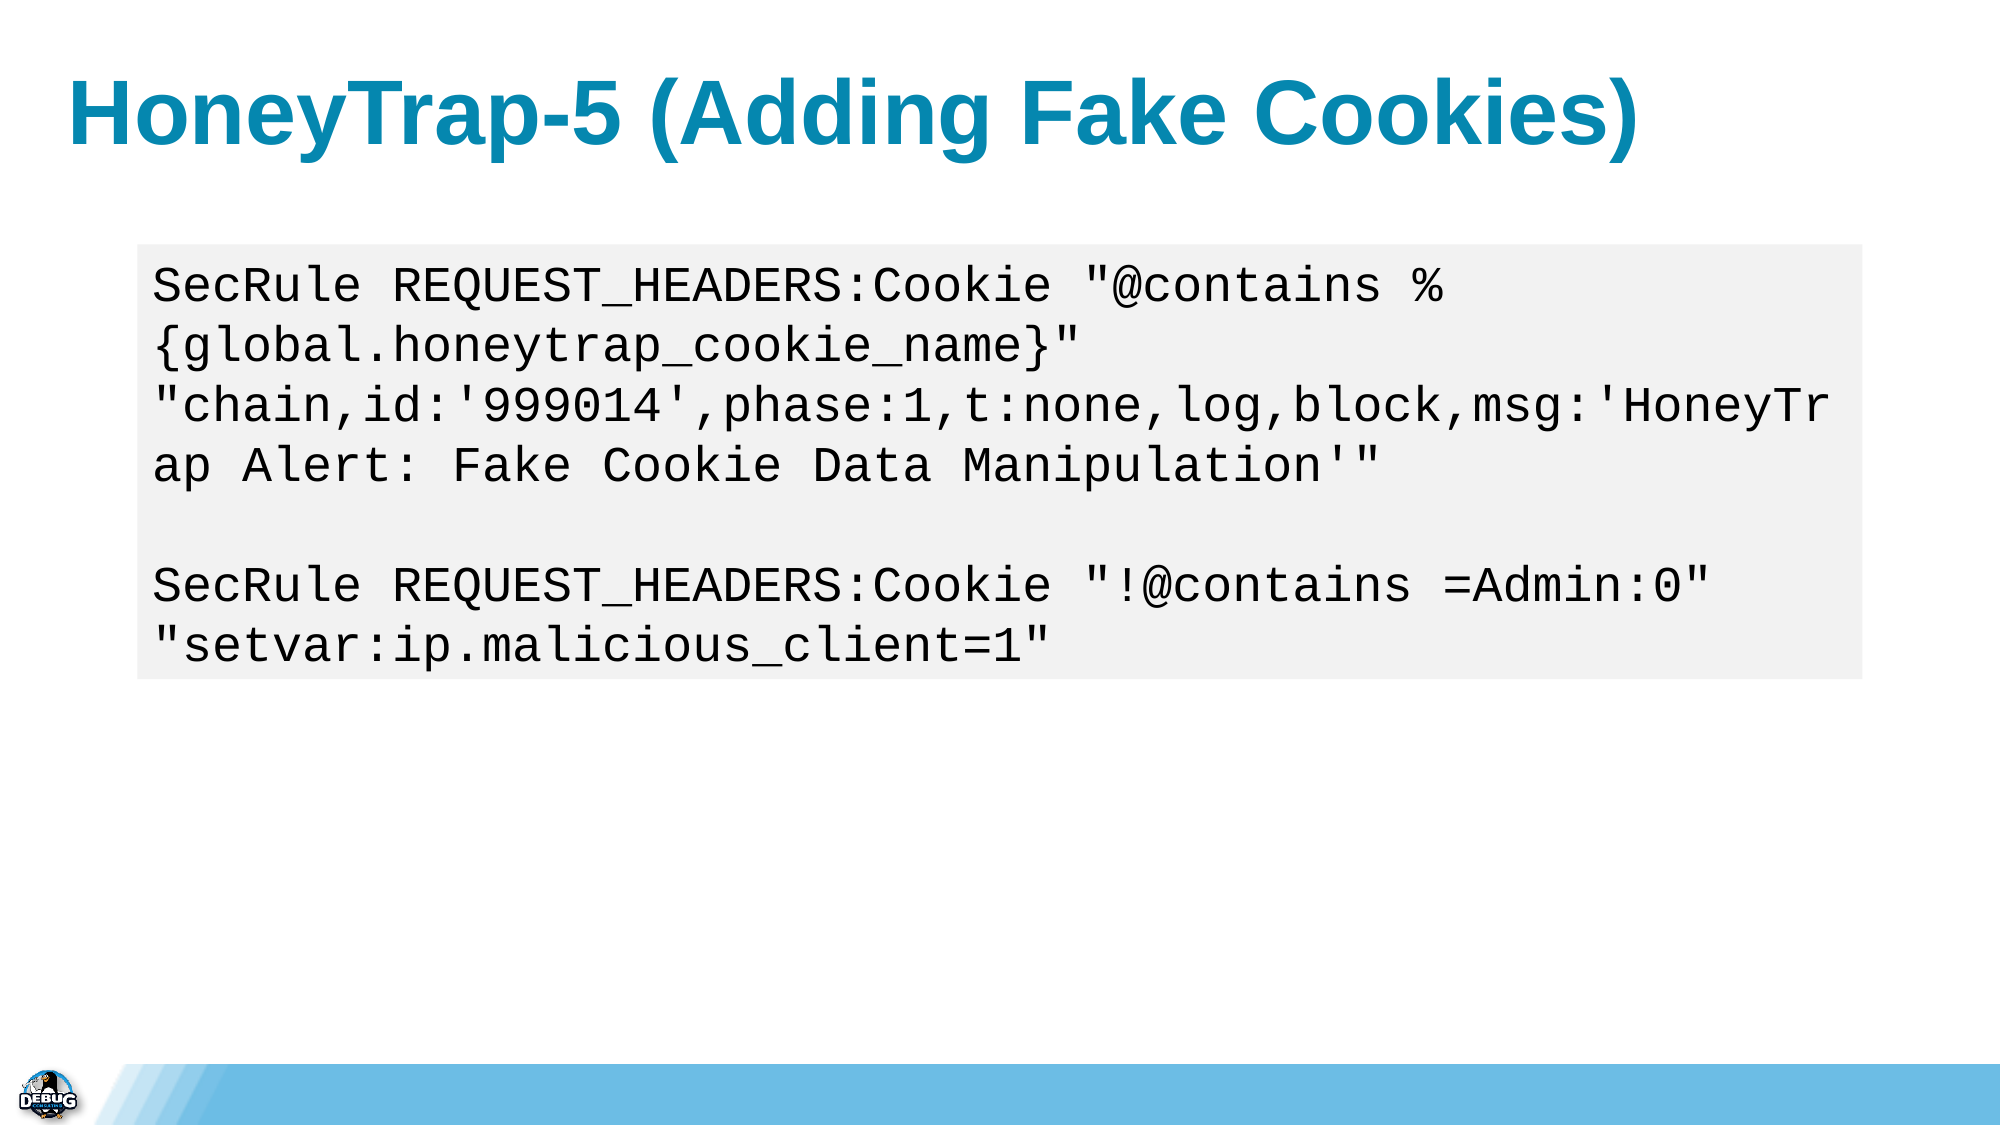

HoneyTrap-5 (Adding Fake Cookies)

SecRule REQUEST_HEADERS:Cookie "@contains %{global.honeytrap_cookie_name}" "chain,id:'999014',phase:1,t:none,log,block,msg:'HoneyTrap Alert: Fake Cookie Data Manipulation'"

SecRule REQUEST_HEADERS:Cookie "!@contains =Admin:0" "setvar:ip.malicious_client=1"